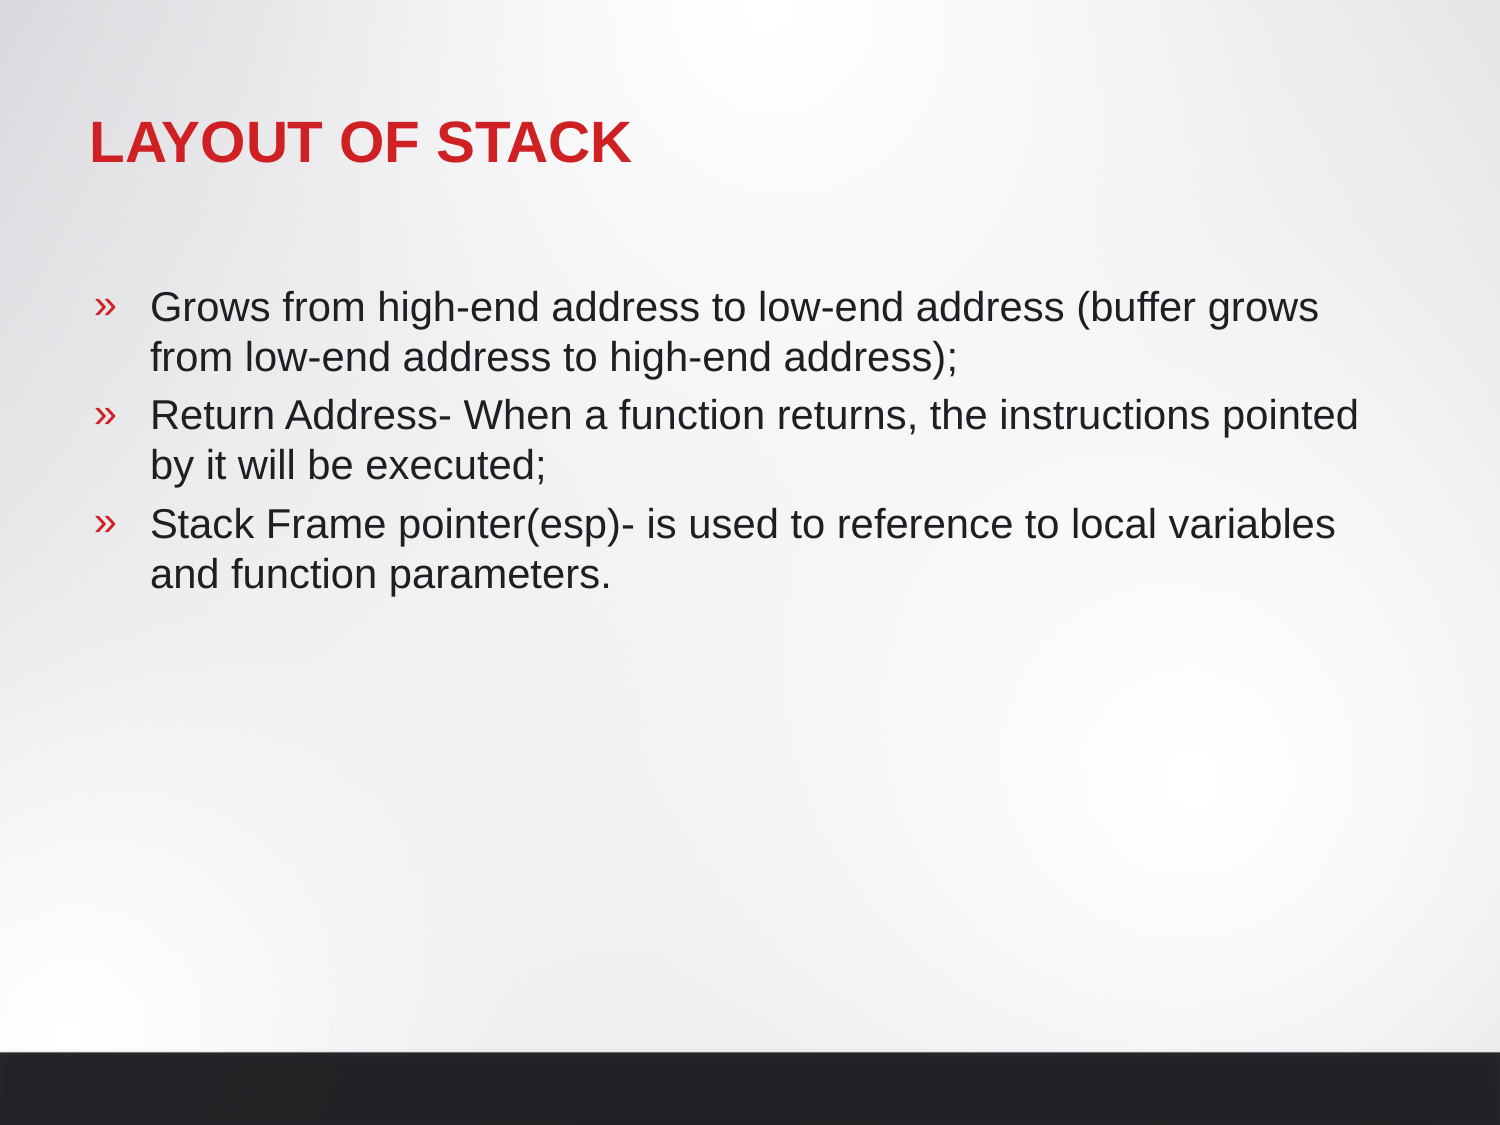

# Layout Of Stack
Grows from high-end address to low-end address (buffer grows from low-end address to high-end address);
Return Address- When a function returns, the instructions pointed by it will be executed;
Stack Frame pointer(esp)- is used to reference to local variables and function parameters.